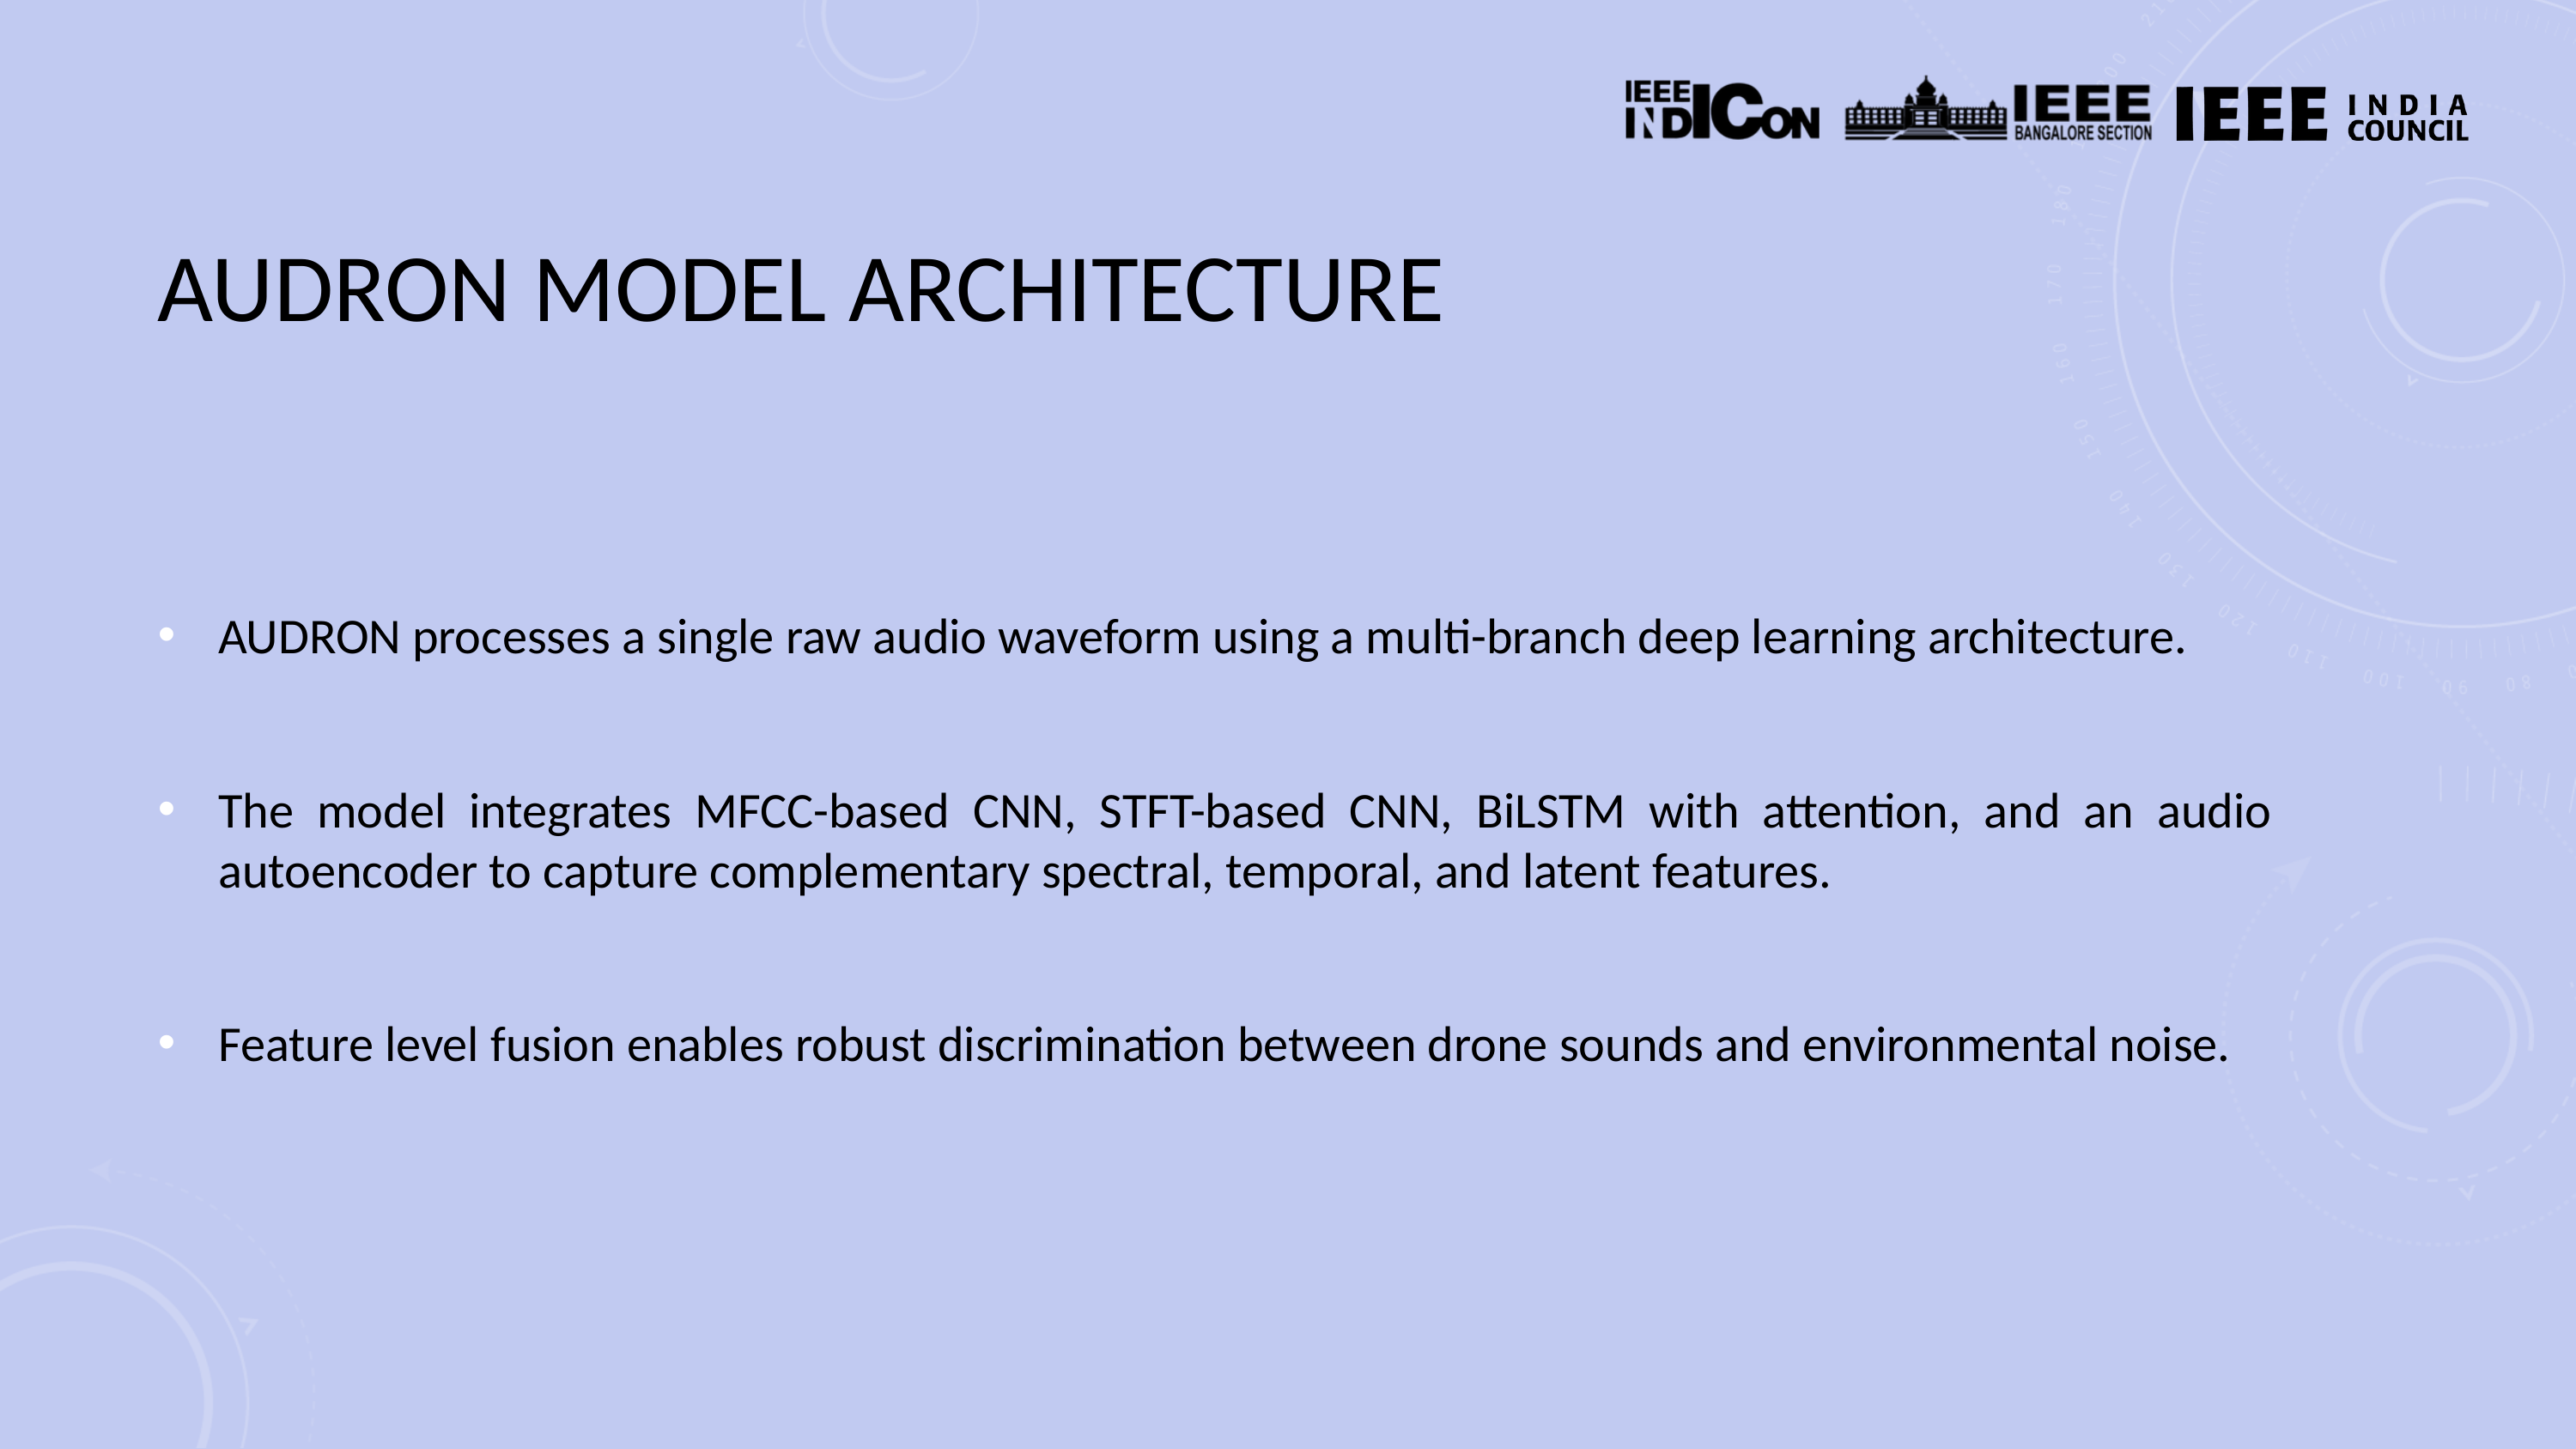

# AUDRON Model Architecture
AUDRON processes a single raw audio waveform using a multi-branch deep learning architecture.

The model integrates MFCC-based CNN, STFT-based CNN, BiLSTM with attention, and an audio autoencoder to capture complementary spectral, temporal, and latent features.

Feature level fusion enables robust discrimination between drone sounds and environmental noise.